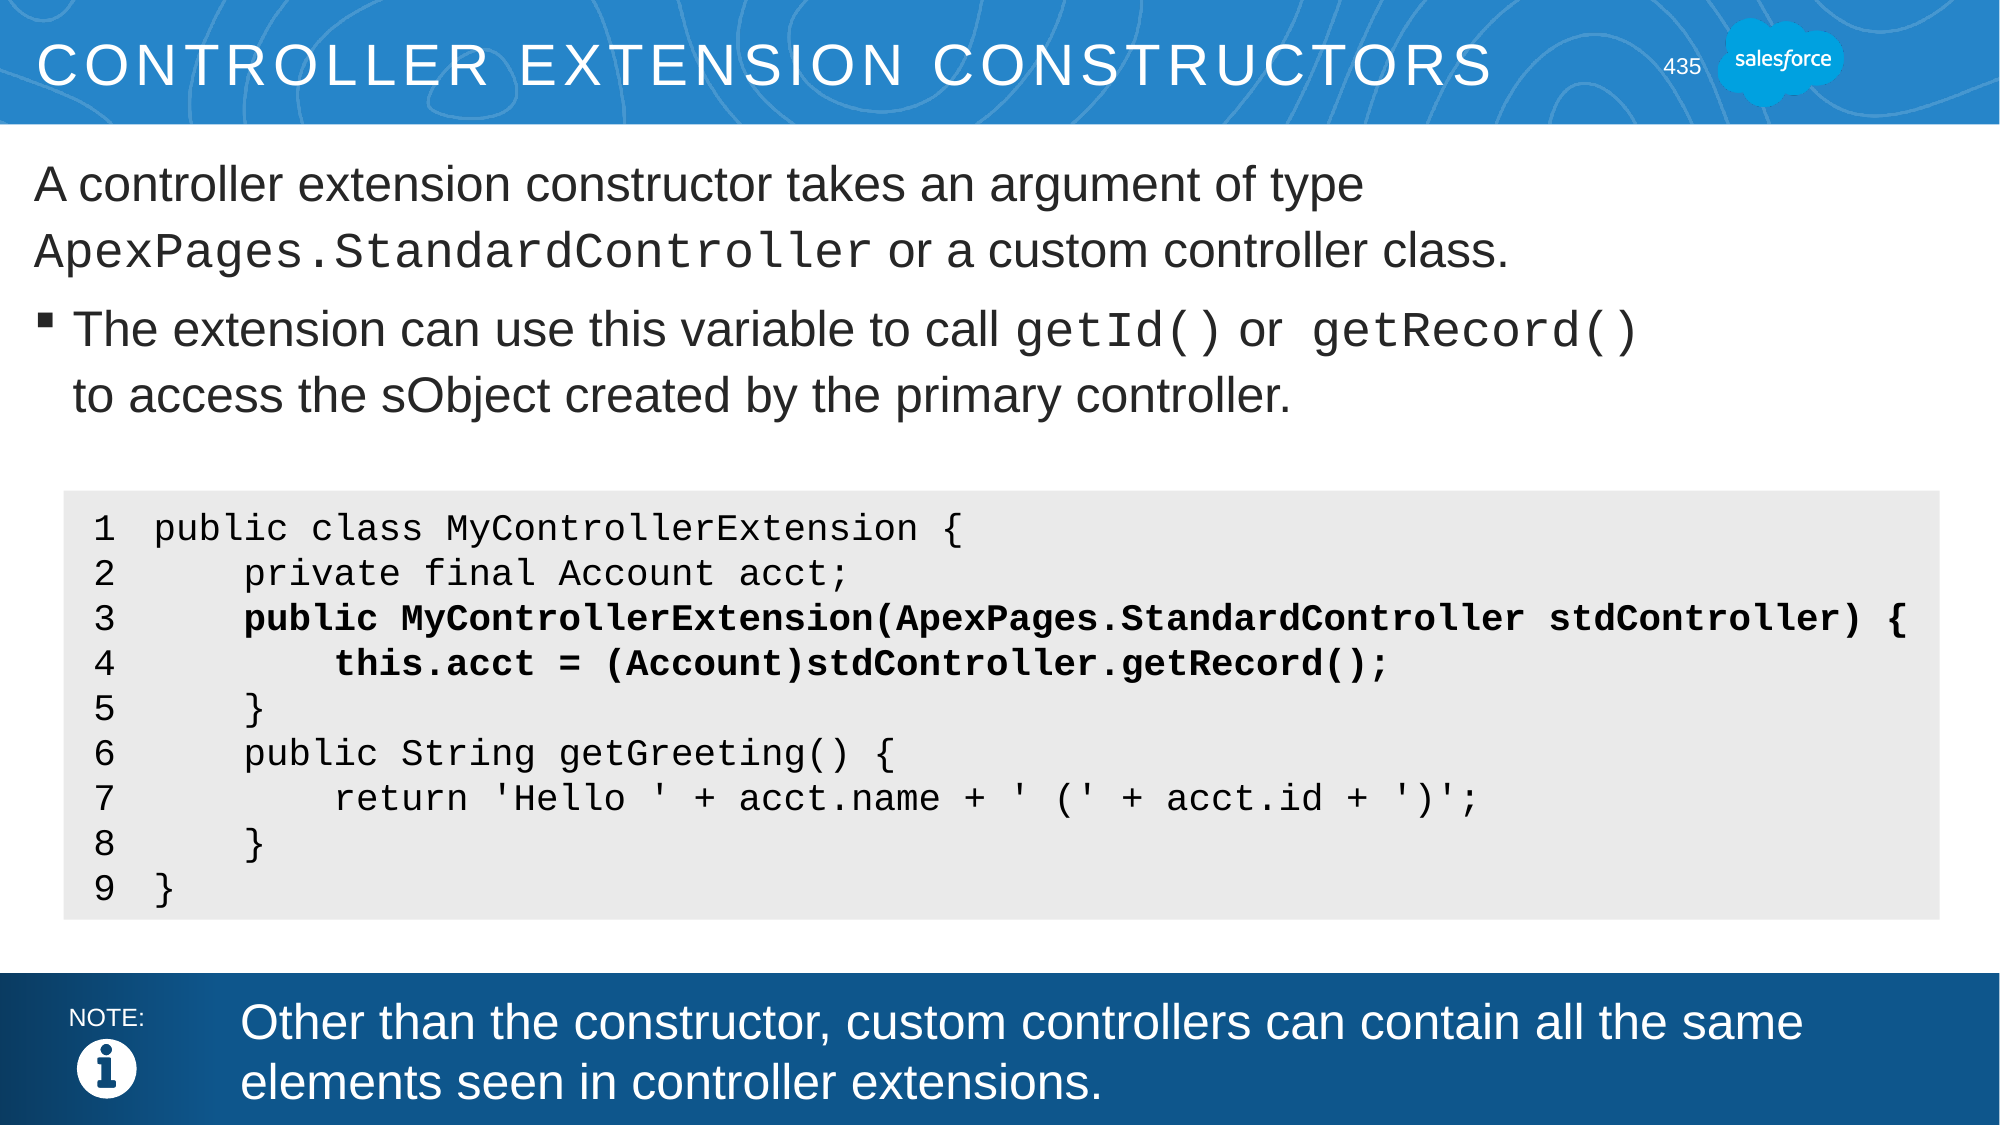

# Controller Extension Constructors
435
A controller extension constructor takes an argument of type ApexPages.StandardController or a custom controller class.
The extension can use this variable to call getId() or  getRecord()
to access the sObject created by the primary controller.

1
2
3
4
5
6
7
8
9
public class MyControllerExtension {
    private final Account acct;
    public MyControllerExtension(ApexPages.StandardController stdController) {
        this.acct = (Account)stdController.getRecord();
    }
    public String getGreeting() {
        return 'Hello ' + acct.name + ' (' + acct.id + ')';
    }
}
Other than the constructor, custom controllers can contain all the same elements seen in controller extensions.
NOTE: